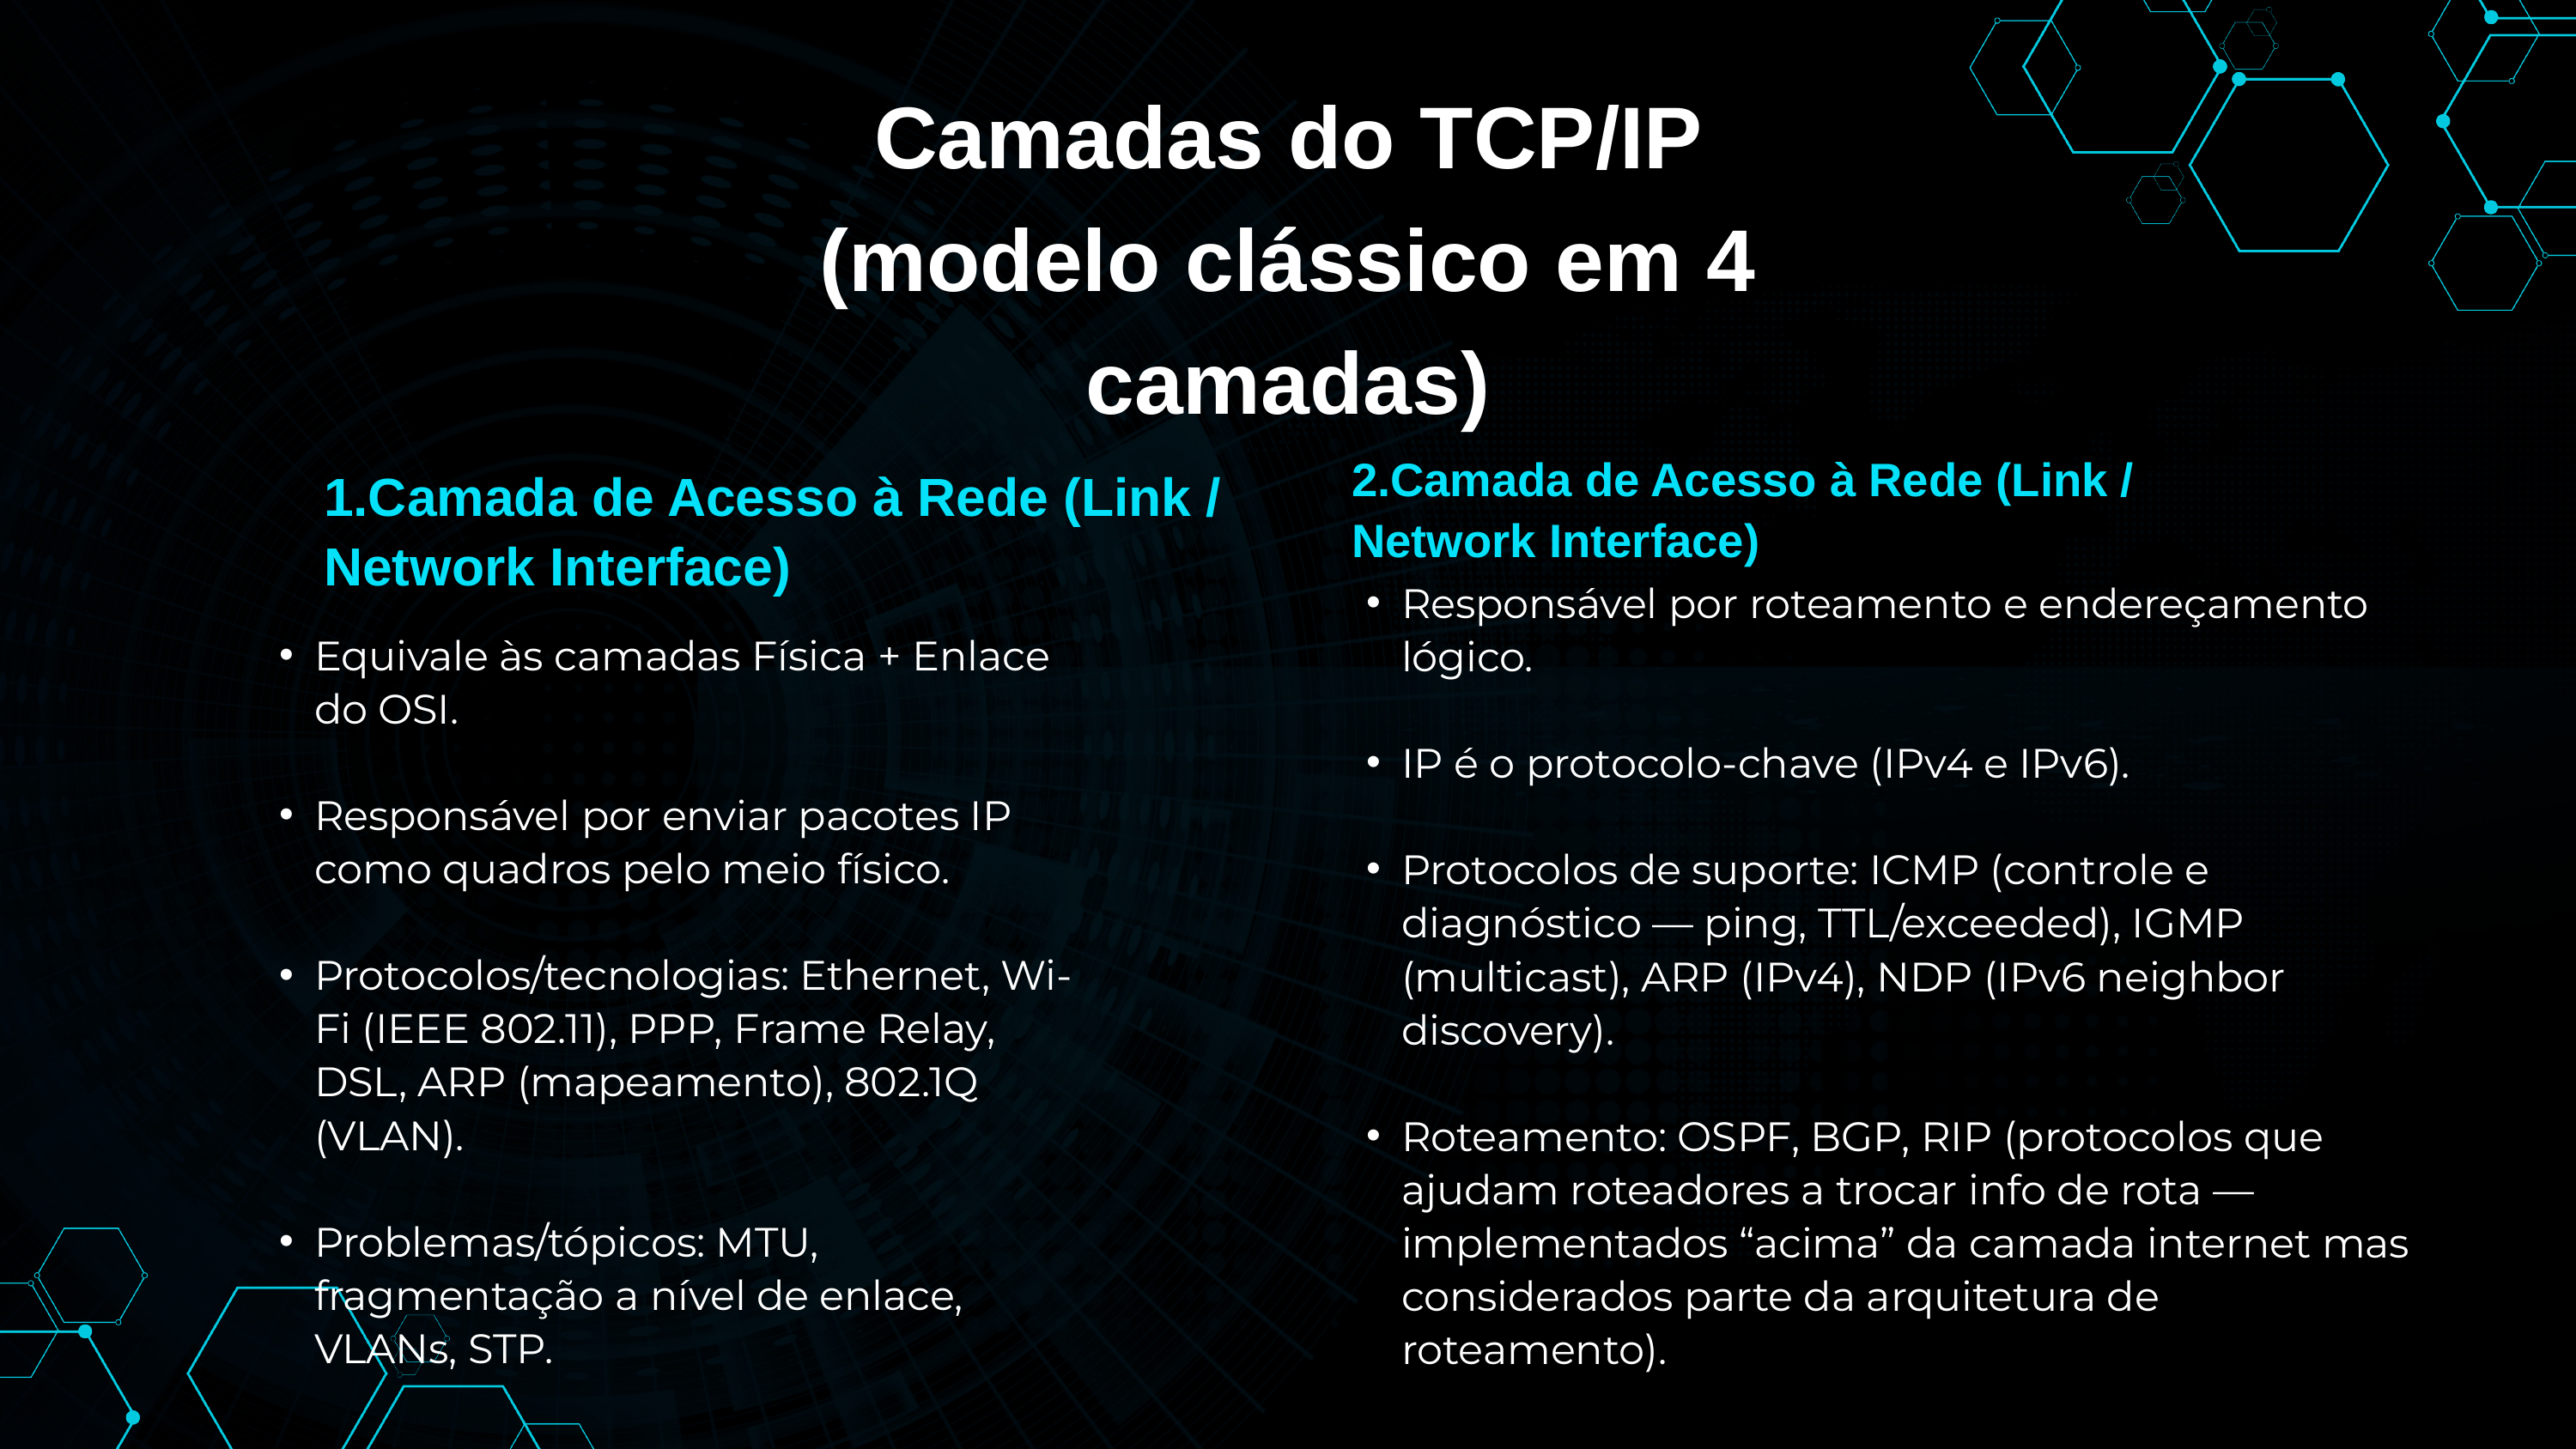

Camadas do TCP/IP (modelo clássico em 4 camadas)
2.Camada de Acesso à Rede (Link / Network Interface)
1.Camada de Acesso à Rede (Link / Network Interface)
Responsável por roteamento e endereçamento lógico.

IP é o protocolo-chave (IPv4 e IPv6).

Protocolos de suporte: ICMP (controle e diagnóstico — ping, TTL/exceeded), IGMP (multicast), ARP (IPv4), NDP (IPv6 neighbor discovery).

Roteamento: OSPF, BGP, RIP (protocolos que ajudam roteadores a trocar info de rota — implementados “acima” da camada internet mas considerados parte da arquitetura de roteamento).

Equivale às camadas Física + Enlace do OSI.

Responsável por enviar pacotes IP como quadros pelo meio físico.

Protocolos/tecnologias: Ethernet, Wi-Fi (IEEE 802.11), PPP, Frame Relay, DSL, ARP (mapeamento), 802.1Q (VLAN).

Problemas/tópicos: MTU, fragmentação a nível de enlace, VLANs, STP.